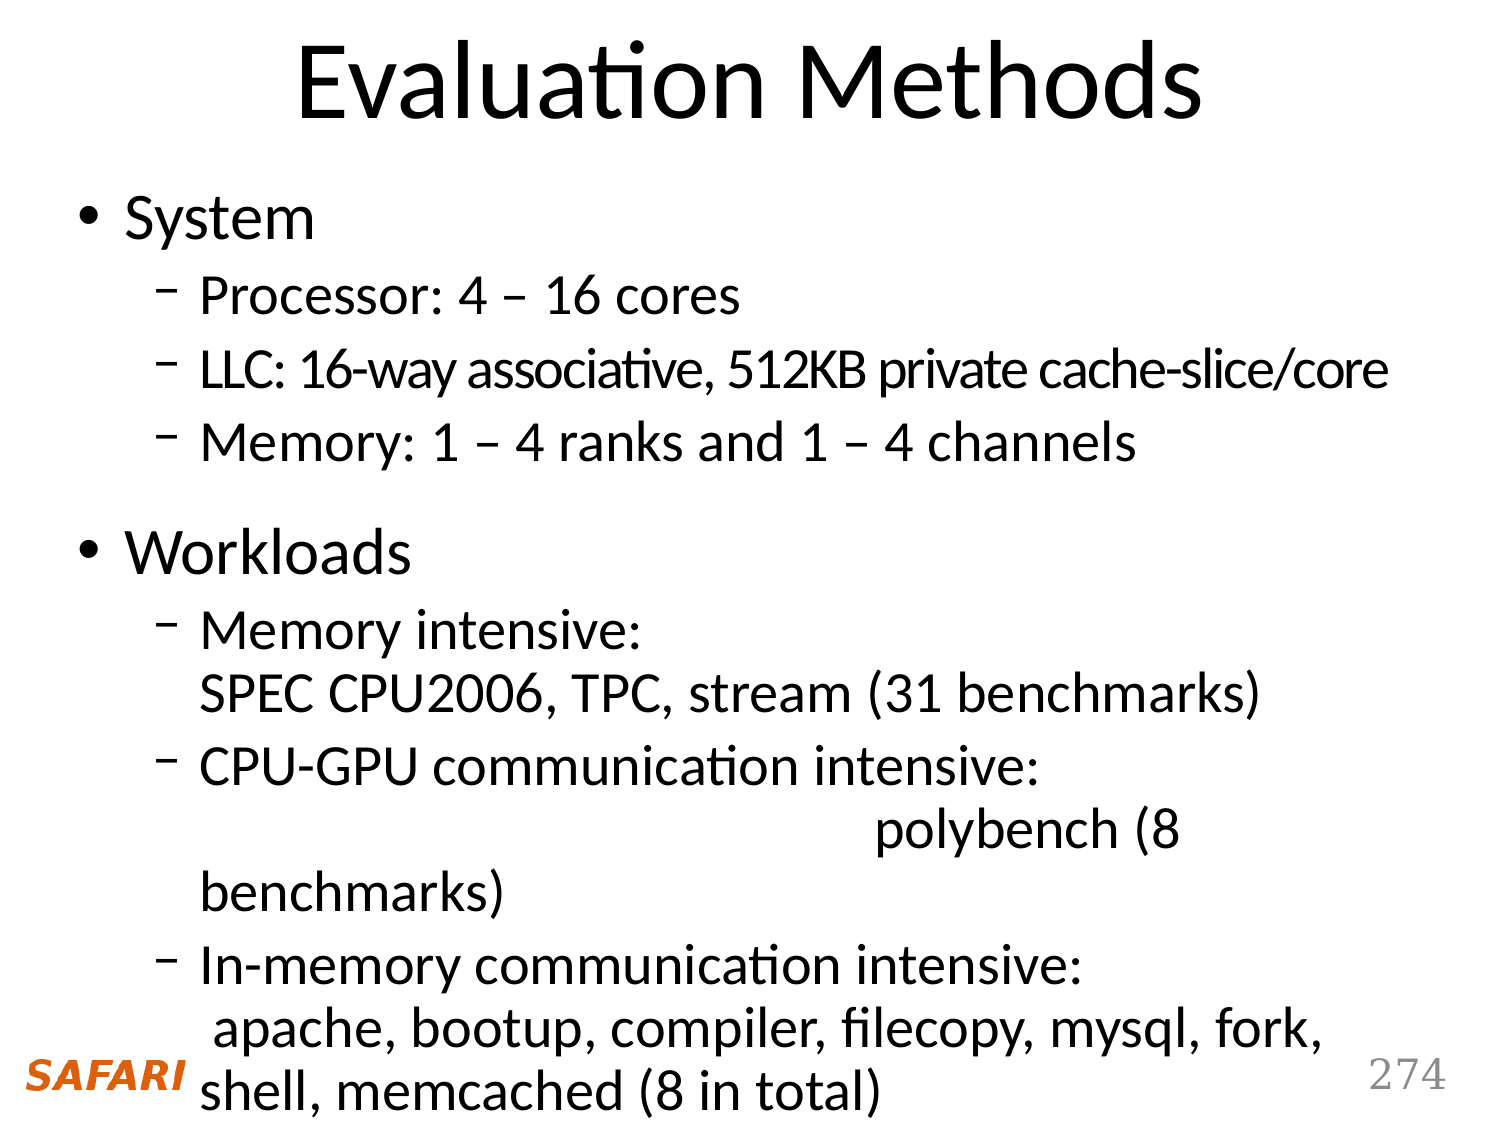

Evaluation Methods
System
Processor: 4 – 16 cores
LLC: 16-way associative, 512KB private cache-slice/core
Memory: 1 – 4 ranks and 1 – 4 channels

Workloads
Memory intensive:                                                           SPEC CPU2006, TPC, stream (31 benchmarks)
CPU-GPU communication intensive:                                                                                polybench (8 benchmarks)
In-memory communication intensive:                           apache, bootup, compiler, filecopy, mysql, fork, shell, memcached (8 in total)